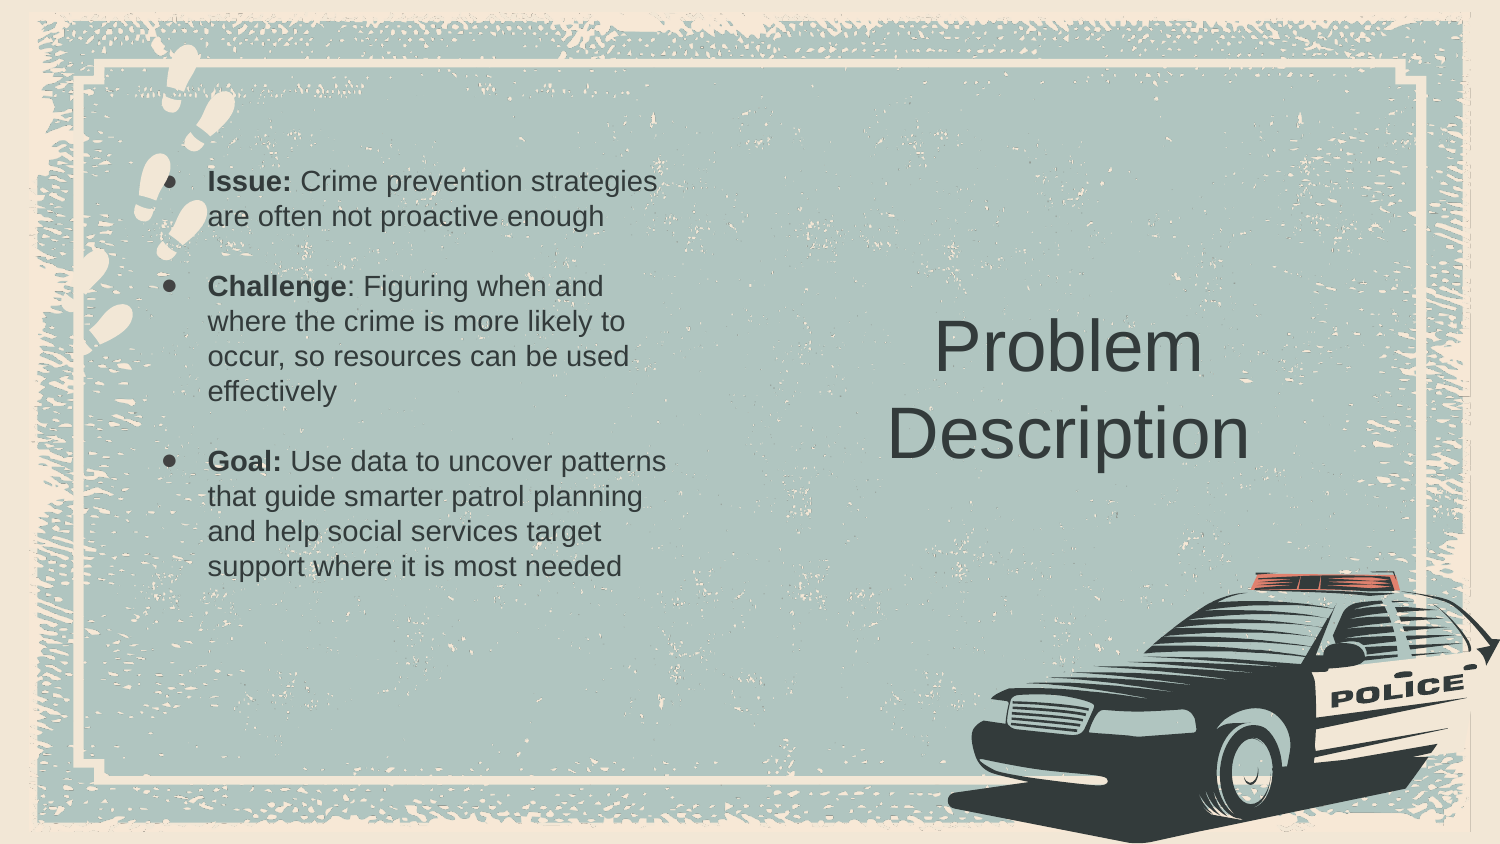

Issue: Crime prevention strategies are often not proactive enough

Challenge: Figuring when and where the crime is more likely to occur, so resources can be used effectively

Goal: Use data to uncover patterns that guide smarter patrol planning and help social services target support where it is most needed

# Problem Description